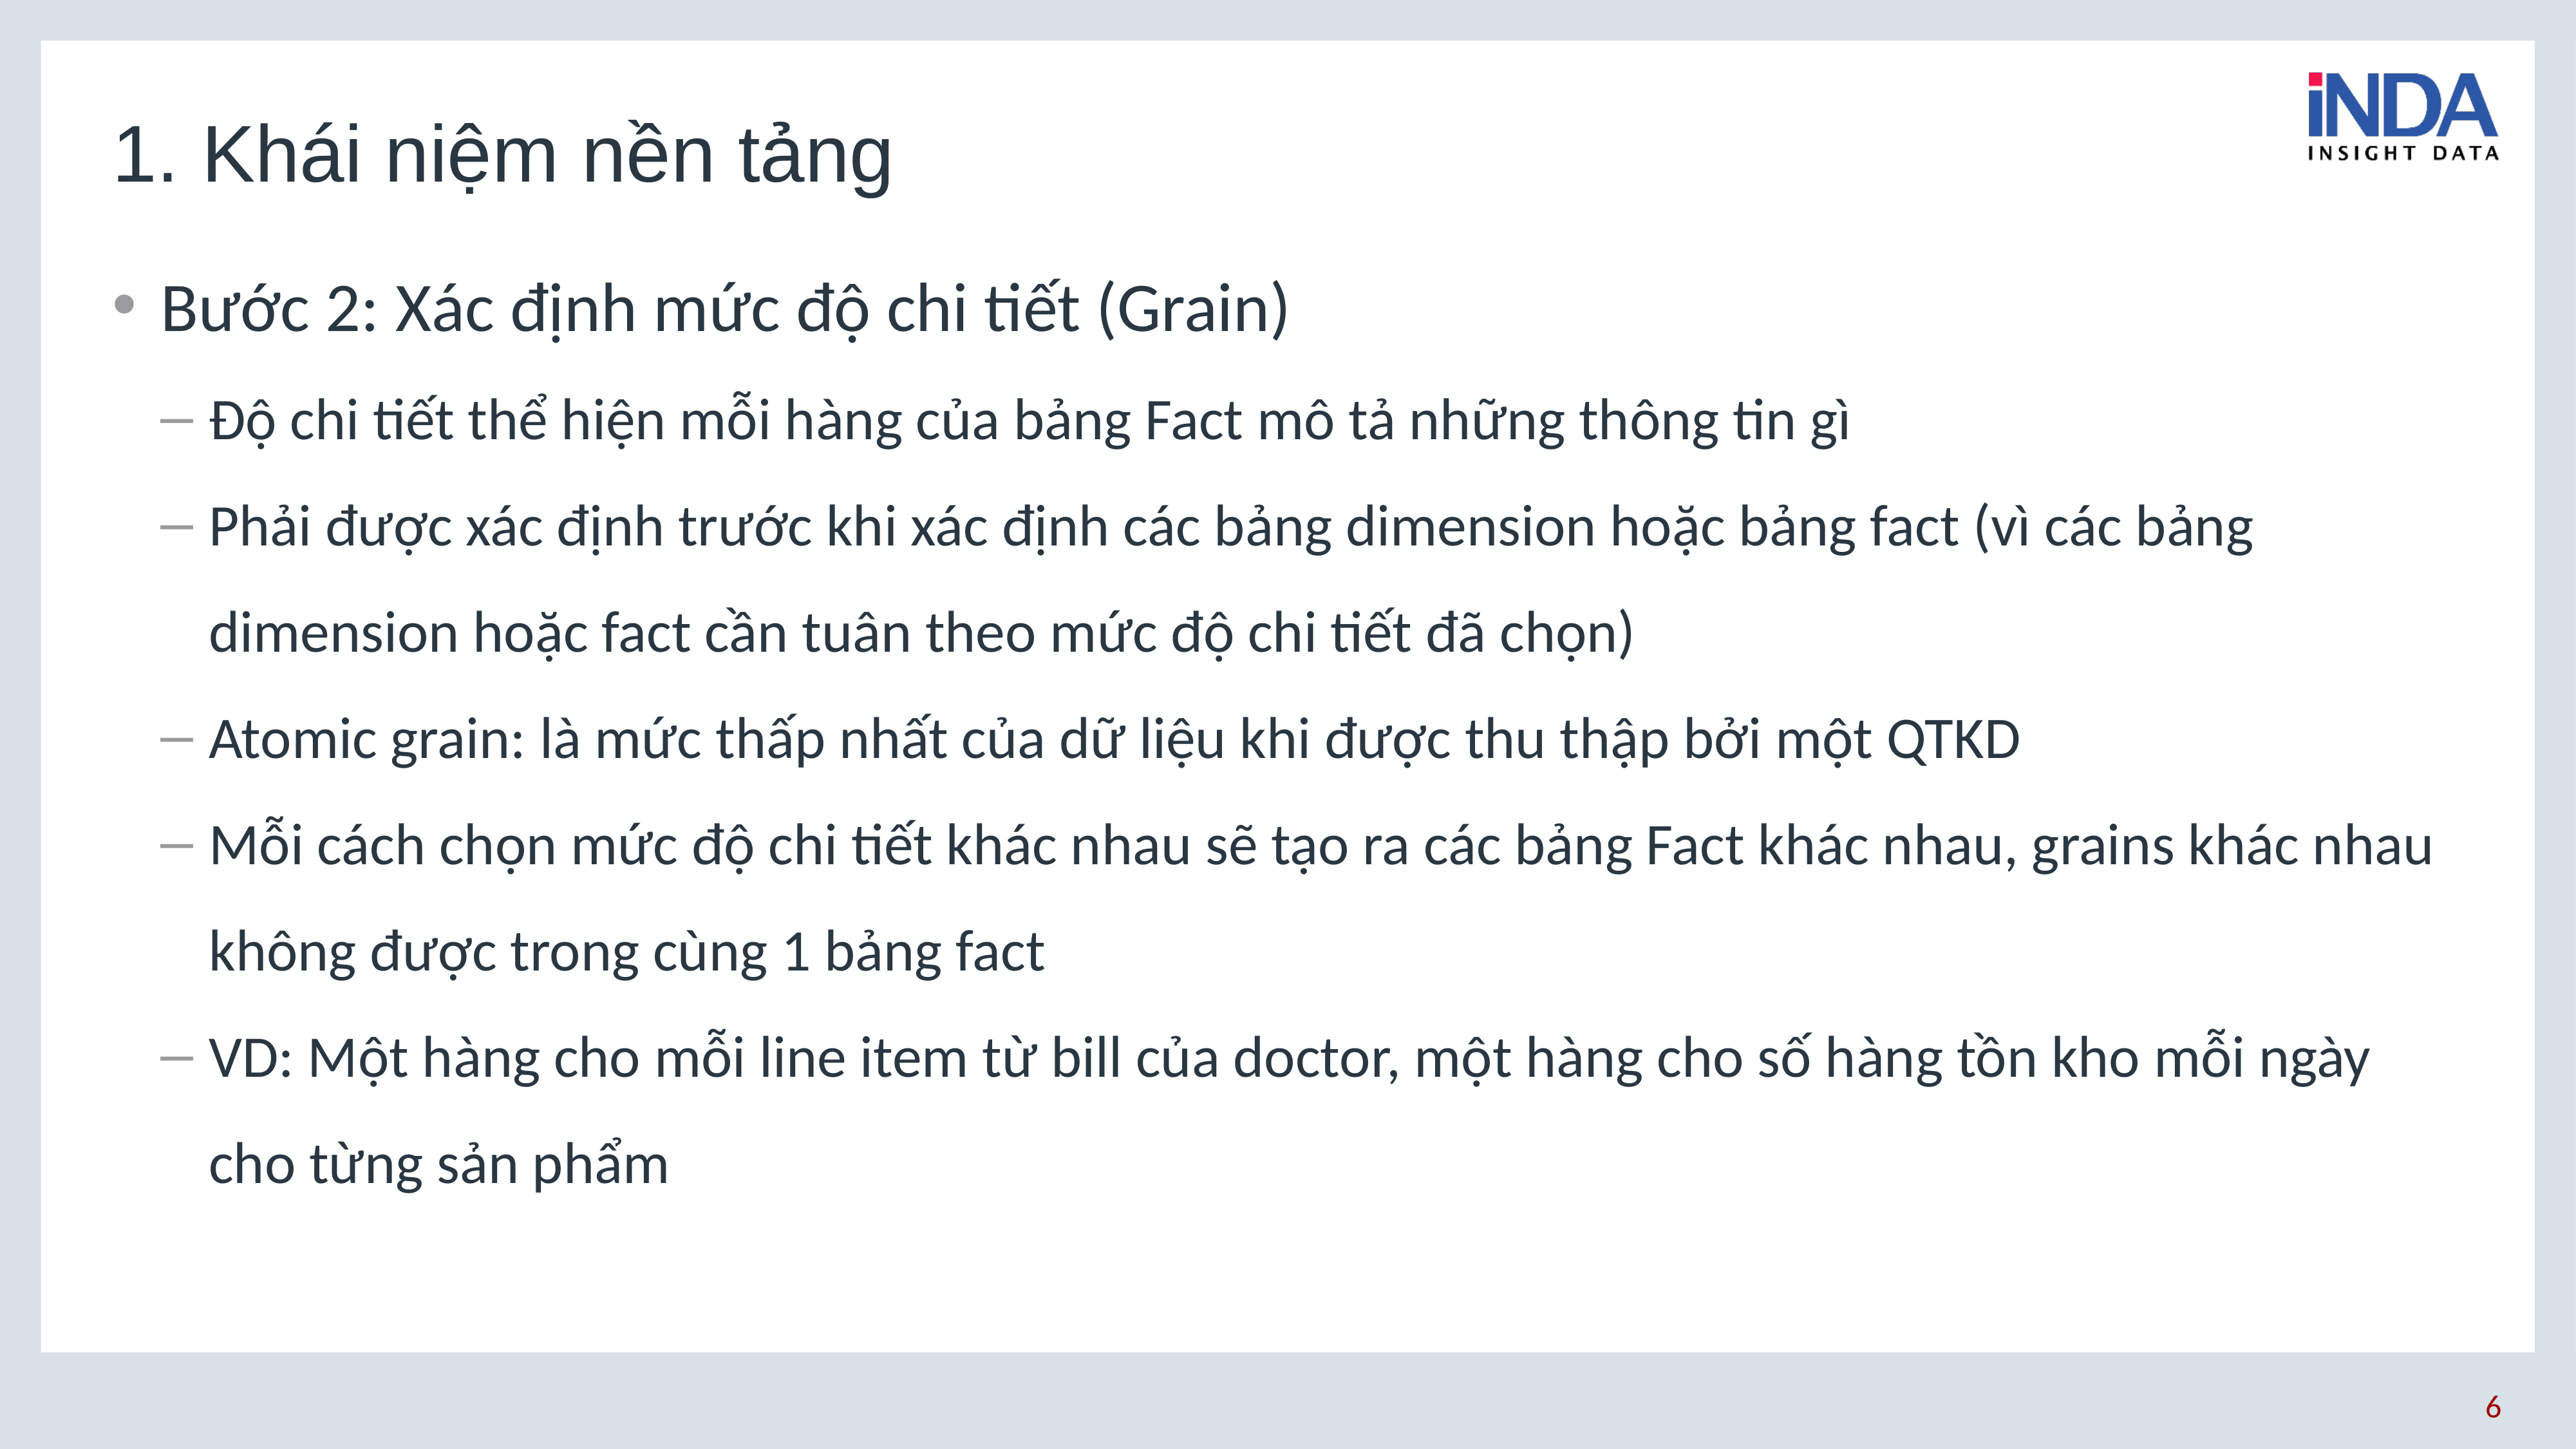

# 1. Khái niệm nền tảng
Bước 2: Xác định mức độ chi tiết (Grain)
Độ chi tiết thể hiện mỗi hàng của bảng Fact mô tả những thông tin gì
Phải được xác định trước khi xác định các bảng dimension hoặc bảng fact (vì các bảng dimension hoặc fact cần tuân theo mức độ chi tiết đã chọn)
Atomic grain: là mức thấp nhất của dữ liệu khi được thu thập bởi một QTKD
Mỗi cách chọn mức độ chi tiết khác nhau sẽ tạo ra các bảng Fact khác nhau, grains khác nhau không được trong cùng 1 bảng fact
VD: Một hàng cho mỗi line item từ bill của doctor, một hàng cho số hàng tồn kho mỗi ngày cho từng sản phẩm
6